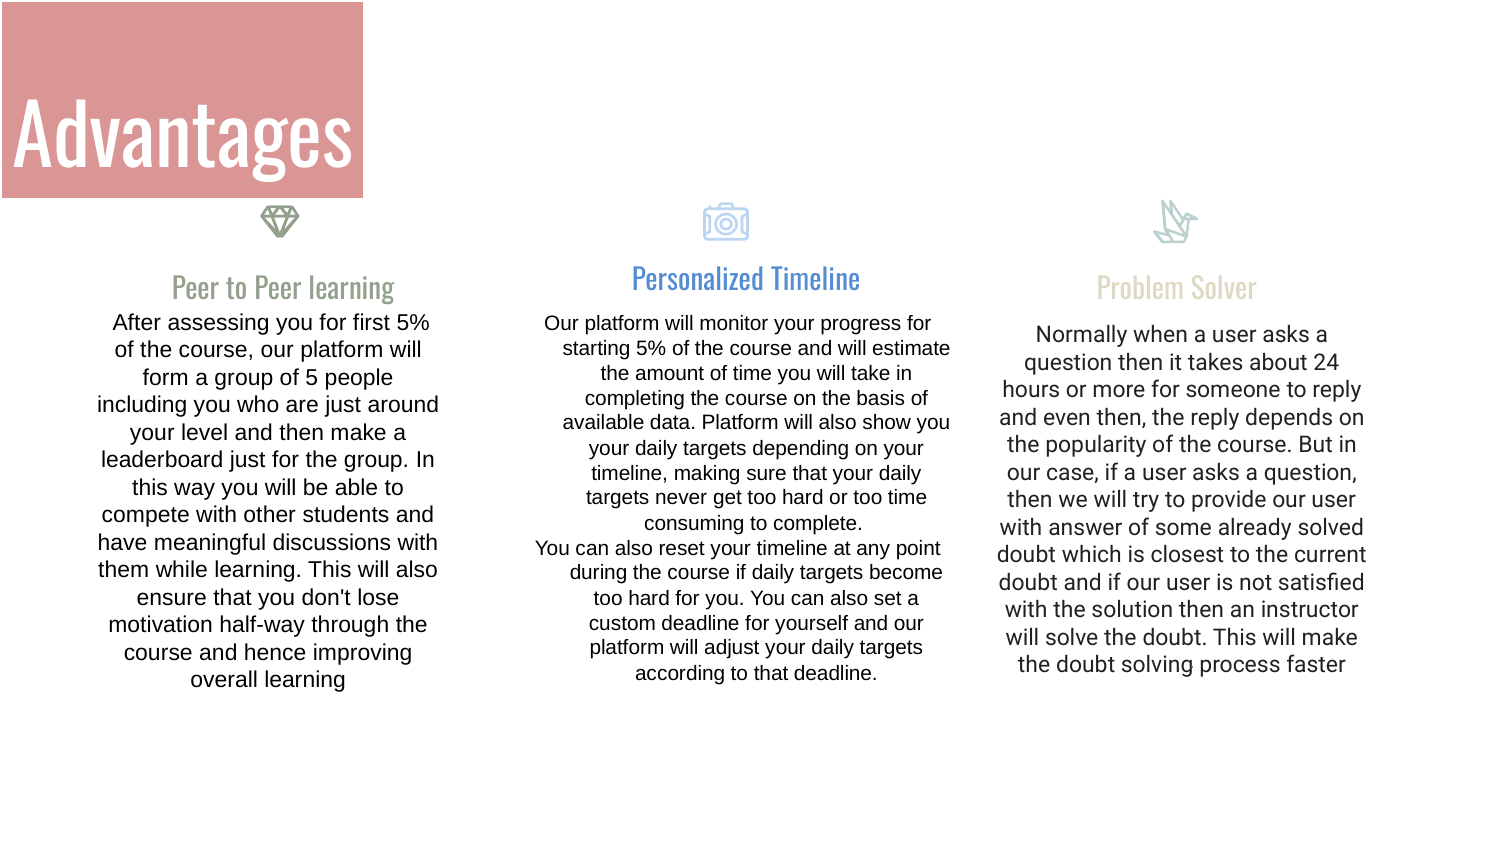

Advantages

Personalized Timeline
# Peer to Peer learning
Problem Solver
 After assessing you for first 5% of the course, our platform will form a group of 5 people including you who are just around your level and then make a leaderboard just for the group. In this way you will be able to compete with other students and have meaningful discussions with them while learning. This will also ensure that you don't lose motivation half-way through the course and hence improving overall learning

Our platform will monitor your progress for starting 5% of the course and will estimate the amount of time you will take in completing the course on the basis of available data. Platform will also show you your daily targets depending on your timeline, making sure that your daily targets never get too hard or too time consuming to complete.
You can also reset your timeline at any point during the course if daily targets become too hard for you. You can also set a custom deadline for yourself and our platform will adjust your daily targets according to that deadline.

Normally when a user asks a question then it takes about 24 hours or more for someone to reply and even then, the reply depends on the popularity of the course. But in our case, if a user asks a question, then we will try to provide our user with answer of some already solved doubt which is closest to the current doubt and if our user is not satisfied with the solution then an instructor will solve the doubt. This will make the doubt solving process faster
.